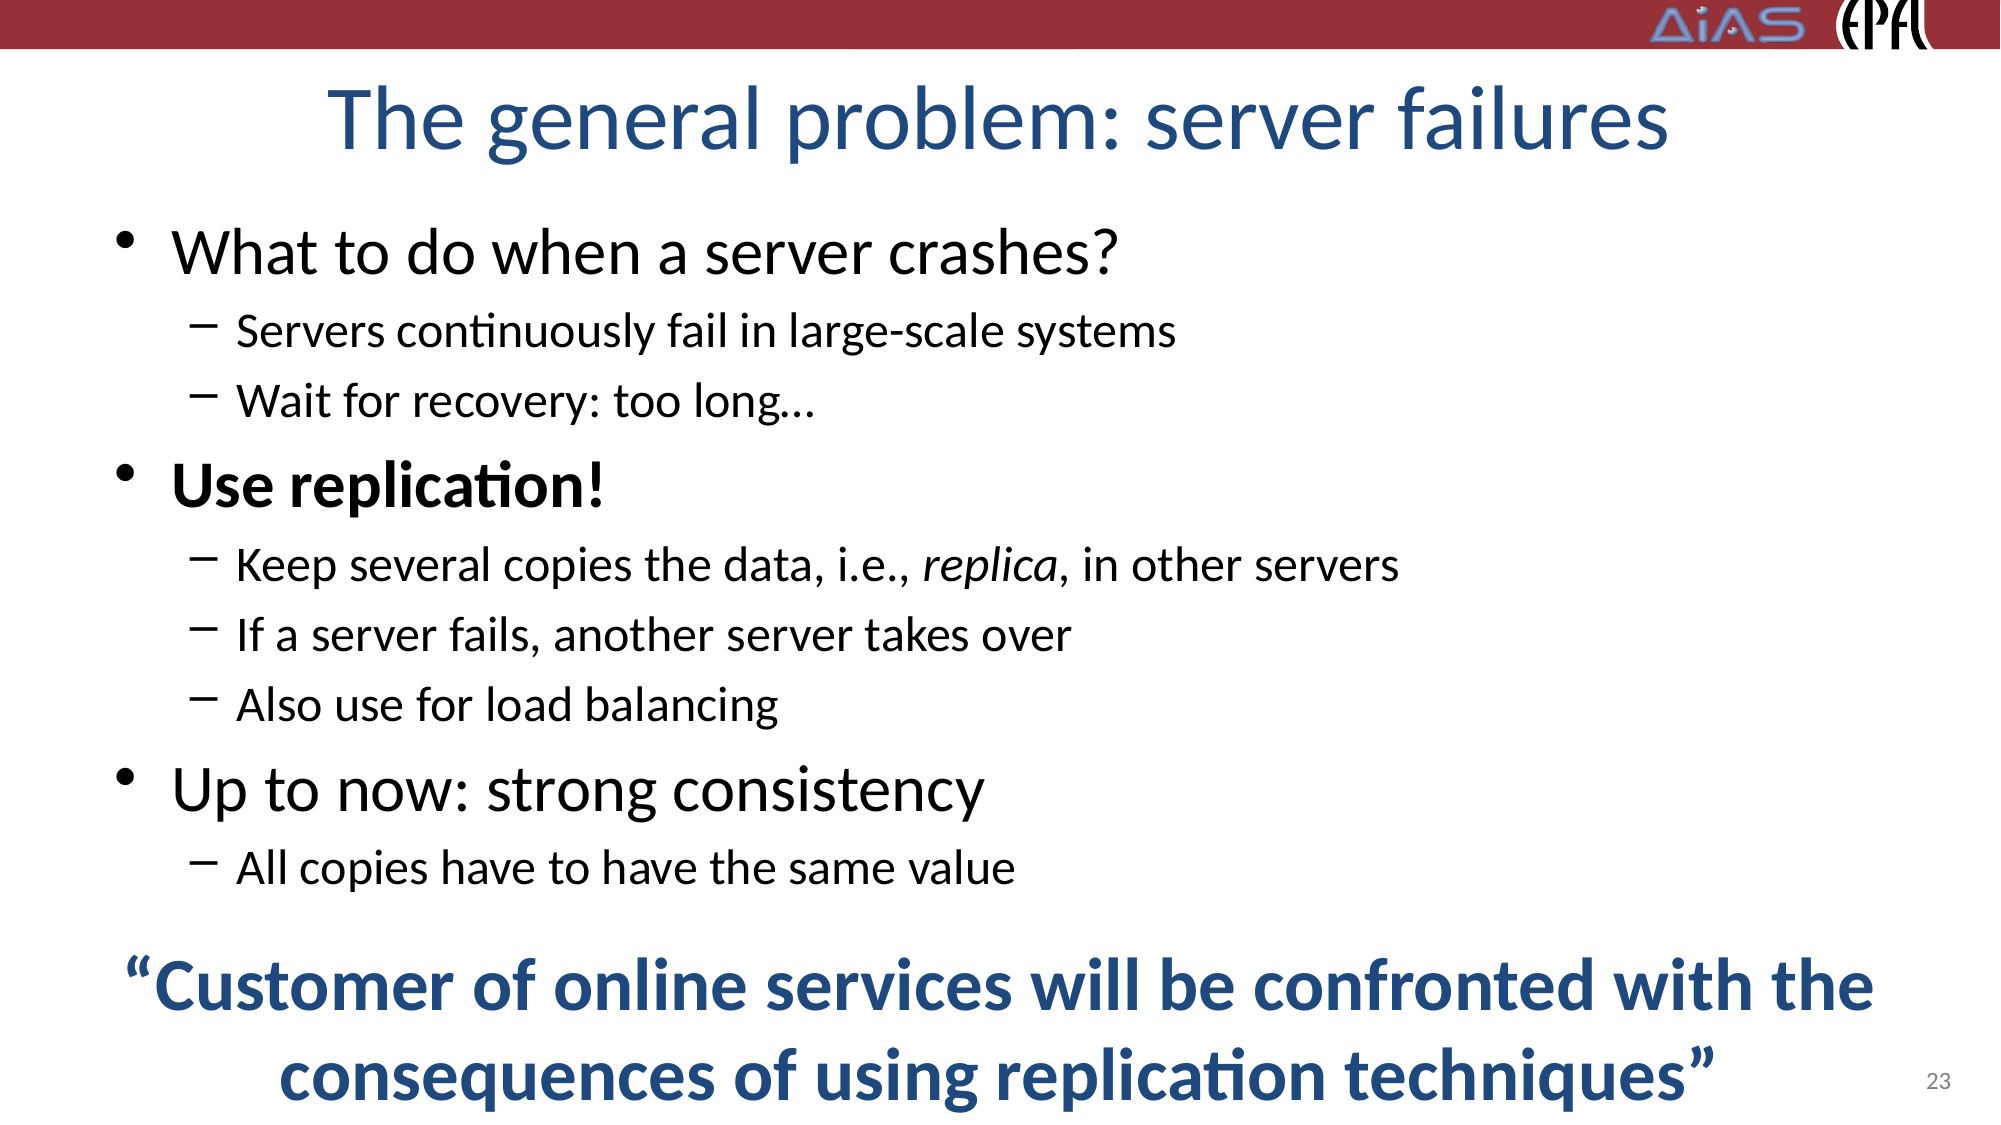

# The general problem: server failures
What to do when a server crashes?
Servers continuously fail in large-scale systems
Wait for recovery: too long…
Use replication!
Keep several copies the data, i.e., replica, in other servers
If a server fails, another server takes over
Also use for load balancing
Up to now: strong consistency
All copies have to have the same value

“Customer of online services will be confronted with the consequences of using replication techniques”
23